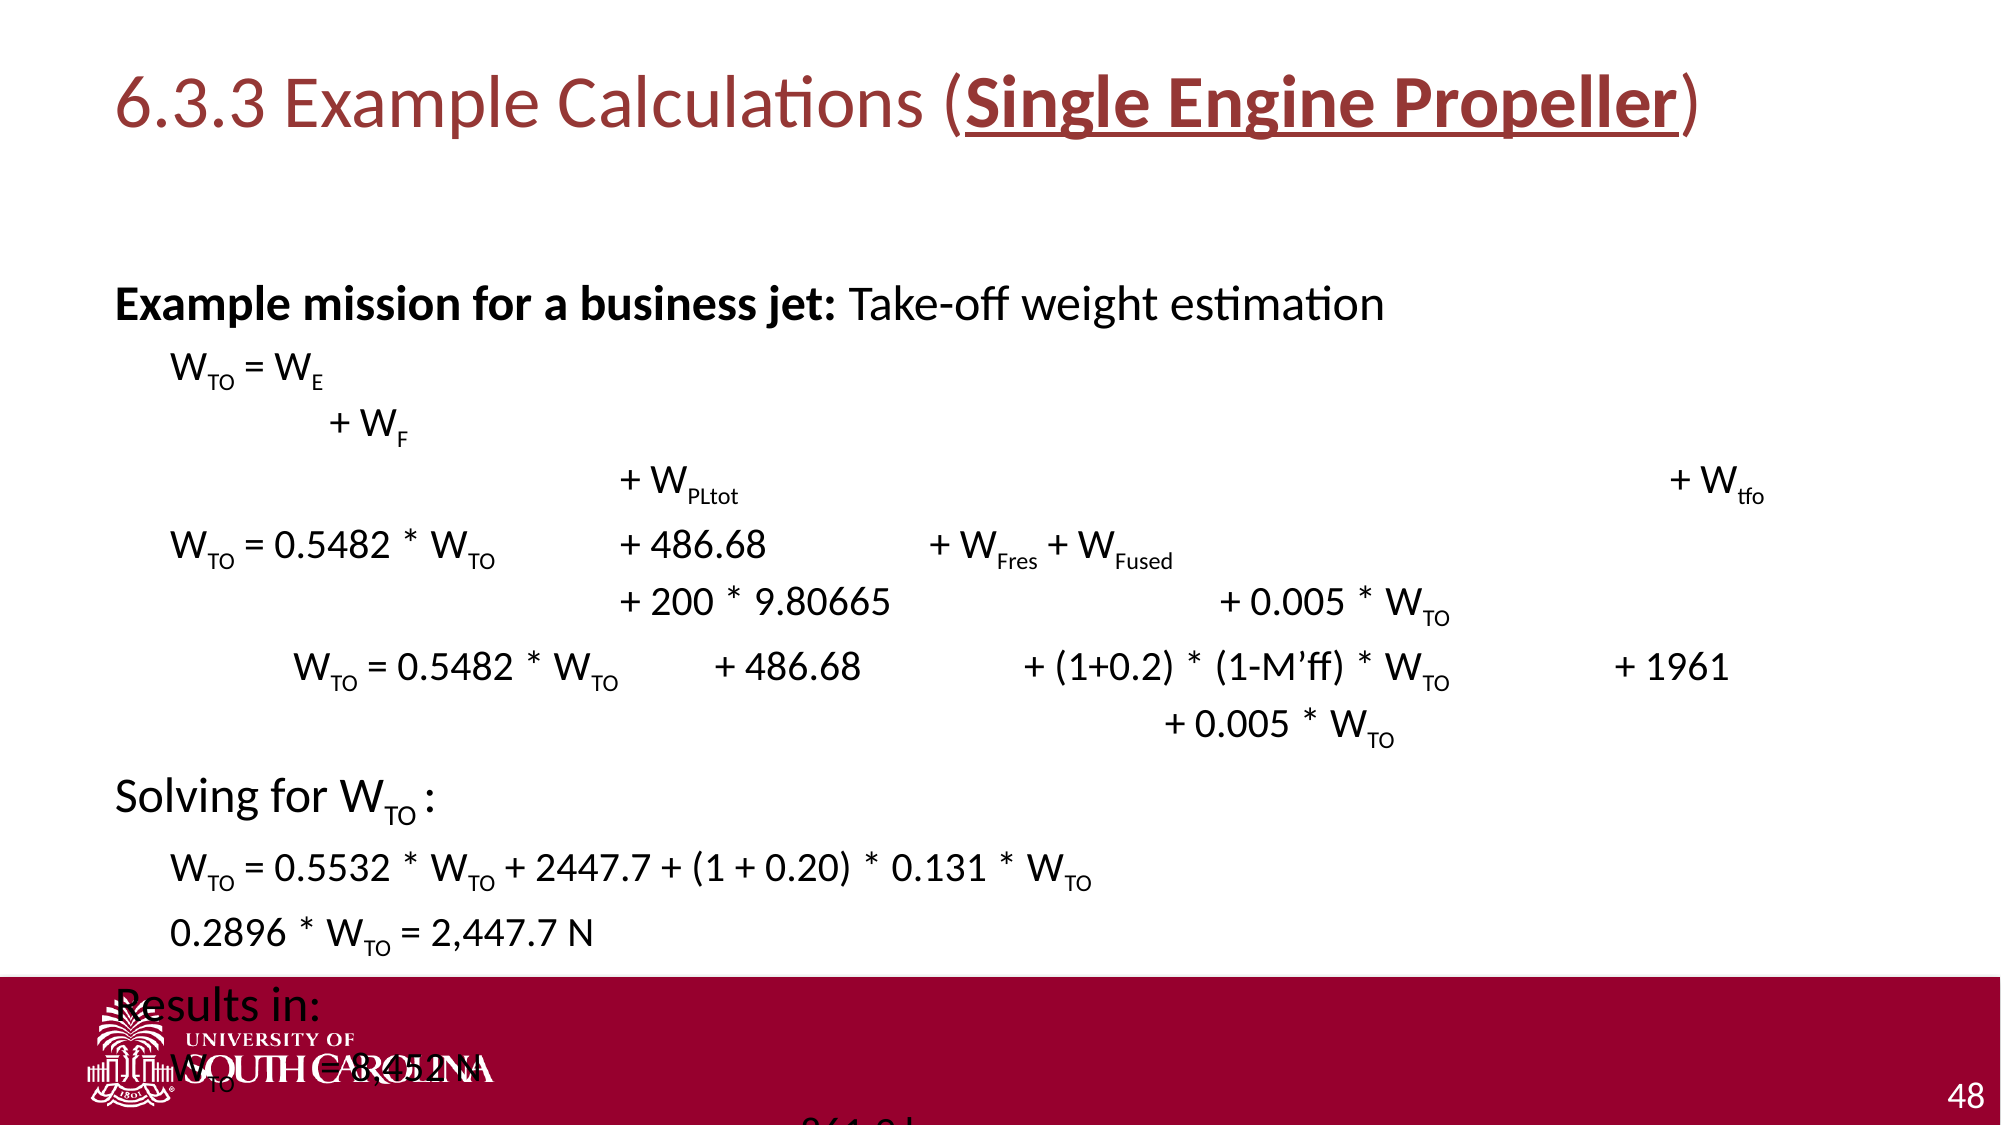

# 6.3.3 Example Calculations (Single Engine Propeller)
Example mission for a business jet: Take-off weight estimation
WTO = WE 											 + WF 													+ WPLtot 							+ Wtfo
WTO = 0.5482 * WTO	+ 486.68 	 + WFres + WFused 								+ 200 * 9.80665			+ 0.005 * WTO
	   WTO = 0.5482 * WTO	+ 486.68 	 + (1+0.2) * (1-M’ff) * WTO 		+ 1961 								+ 0.005 * WTO
Solving for WTO :
WTO = 0.5532 * WTO + 2447.7 + (1 + 0.20) * 0.131 * WTO
0.2896 * WTO = 2,447.7 N
Results in:
WTO 	= 8,452 N
				= 861.9 kg
				= 1,899 lbs.